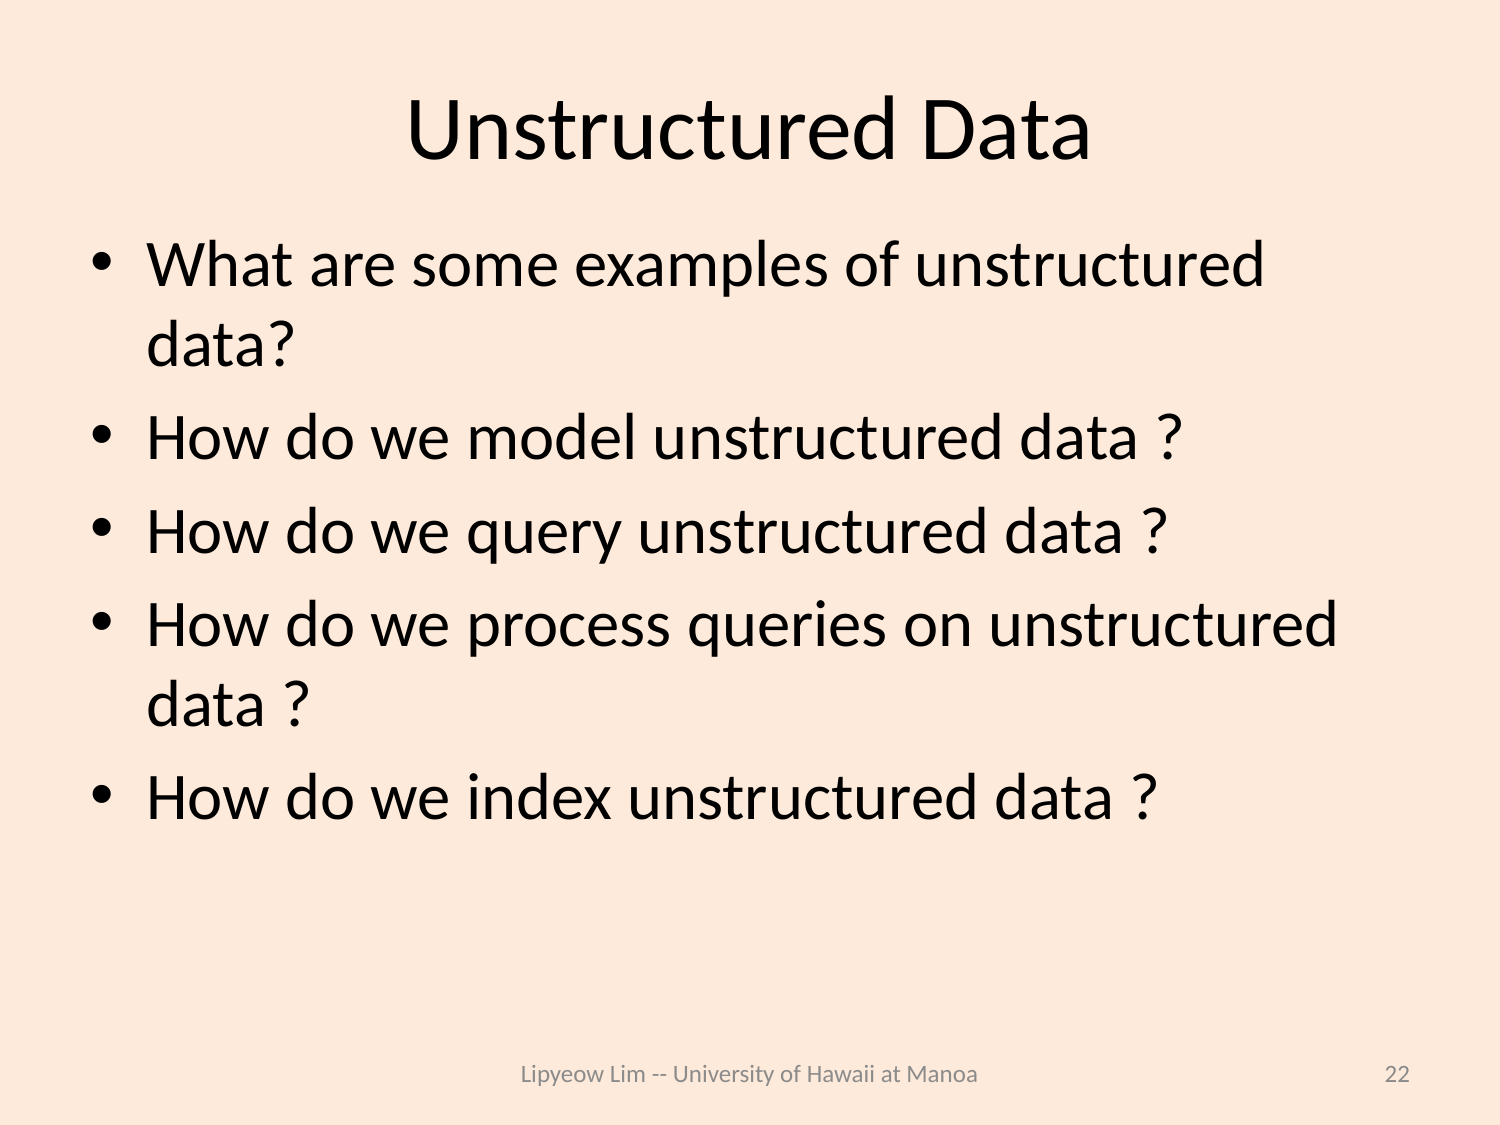

# Unstructured Data
What are some examples of unstructured data?
How do we model unstructured data ?
How do we query unstructured data ?
How do we process queries on unstructured data ?
How do we index unstructured data ?
Lipyeow Lim -- University of Hawaii at Manoa
22